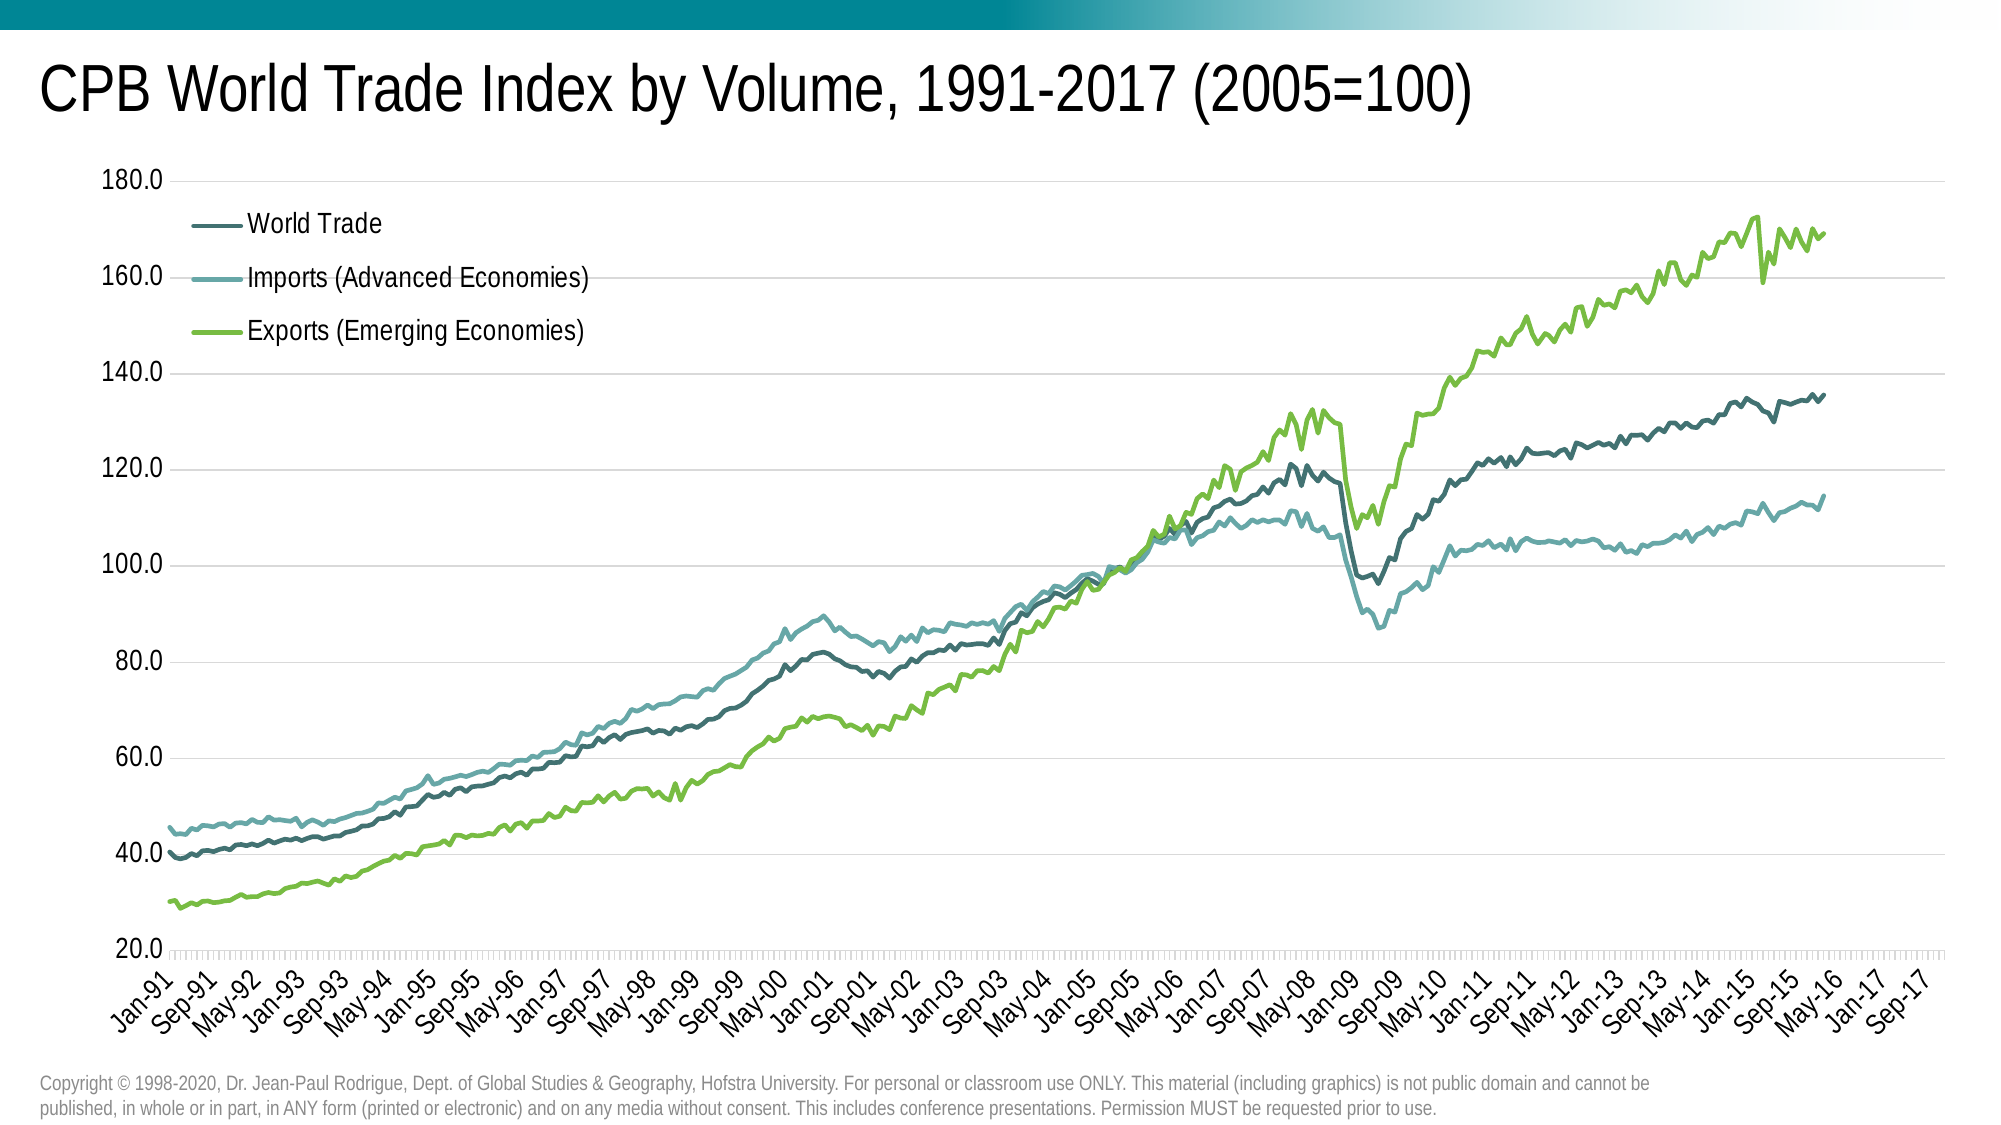

# CPB World Trade Index by Volume, 1991-2017 (2005=100)

### Chart

| Category | World Trade | Imports (Advanced Economies) | Exports (Emerging Economies) |
|---|---|---|---|
| 33239 | 40.53631103910236 | 45.67553269068332 | 30.21280665391279 |
| 33270 | 39.384386265947825 | 44.20452647093097 | 30.484217480465265 |
| 33298 | 39.11328759069716 | 44.34623707970628 | 28.801487466254382 |
| 33329 | 39.402547119589144 | 44.15821857577173 | 29.36905774471621 |
| 33359 | 40.213972151024386 | 45.474514876643234 | 29.991503053568273 |
| 33390 | 39.74290906634394 | 45.10823056806896 | 29.51693749386094 |
| 33420 | 40.768811835703225 | 46.07467198403693 | 30.260923881557154 |
| 33451 | 40.865044840302005 | 45.984579133934076 | 30.33349575592726 |
| 33482 | 40.6104434573167 | 45.743422218371926 | 30.000499610225983 |
| 33512 | 41.048413464477264 | 46.342993175066354 | 30.10808399137862 |
| 33543 | 41.330043618409036 | 46.44134120553651 | 30.37523890720971 |
| 33573 | 40.967579640983665 | 45.67030196221543 | 30.461144369207933 |
| 33604 | 41.98284643416047 | 46.53946061858207 | 31.117343162207508 |
| 33635 | 42.09238767497821 | 46.63763184199251 | 31.72850265652814 |
| 33664 | 41.83283591723157 | 46.38383544854644 | 31.115569455713516 |
| 33695 | 42.21702354430112 | 47.31438604544704 | 31.250386165358783 |
| 33725 | 41.832221280428655 | 46.70053276862092 | 31.24210216793165 |
| 33756 | 42.33174825146005 | 46.668652116080935 | 31.828328140979323 |
| 33786 | 43.017726833537516 | 47.87224423400052 | 32.10687323566217 |
| 33817 | 42.38383969484634 | 47.155397845449386 | 31.86858101075998 |
| 33848 | 42.82950786100032 | 47.2544695353653 | 32.02041723736491 |
| 33878 | 43.20113744959883 | 47.07728934631326 | 32.92027091887377 |
| 33909 | 42.993538350498696 | 46.92348134054216 | 33.236719099833394 |
| 33939 | 43.405336843008925 | 47.56482976767024 | 33.393554147827984 |
| 33970 | 42.88929273118391 | 45.75221502043533 | 34.0787043807422 |
| 34001 | 43.36920962859825 | 46.729593947067606 | 33.96665238748976 |
| 34029 | 43.71007164414175 | 47.22051746431896 | 34.242292396041854 |
| 34060 | 43.70159282606115 | 46.75476629232763 | 34.50196630164617 |
| 34090 | 43.20946703119836 | 46.077708436626445 | 34.04640385221179 |
| 34121 | 43.5512657446836 | 47.02664484577958 | 33.63072257408178 |
| 34151 | 43.8719004829732 | 46.85422183185945 | 34.95449140920374 |
| 34182 | 43.86212744187728 | 47.3886025344819 | 34.430159532027 |
| 34213 | 44.606517300980634 | 47.696038980906955 | 35.56127857459905 |
| 34243 | 44.83416103748529 | 48.11376350960698 | 35.21717821740041 |
| 34274 | 45.15956897233603 | 48.55866598358129 | 35.47617821147746 |
| 34304 | 45.94093844678762 | 48.63453062579771 | 36.55674980063979 |
| 34335 | 45.969264500166865 | 49.00187591043126 | 36.848380380527345 |
| 34366 | 46.35781250903022 | 49.43828177261091 | 37.537459139908435 |
| 34394 | 47.442447106039104 | 50.733490079409954 | 38.09153773728606 |
| 34425 | 47.51072685867282 | 50.664261529174695 | 38.63556718229063 |
| 34455 | 47.86916586633467 | 51.29999233727224 | 38.84303348040962 |
| 34486 | 48.92359298479458 | 51.933061671677194 | 39.84396933973281 |
| 34516 | 48.17937773923909 | 51.54484666303282 | 39.1908858339757 |
| 34547 | 49.89869185127075 | 53.23440116650917 | 40.25030329396453 |
| 34578 | 49.97325457765488 | 53.54763670611209 | 40.181107265641515 |
| 34608 | 50.10817797544382 | 53.89172781475197 | 39.89921513669514 |
| 34639 | 51.34879209339476 | 54.70137945597412 | 41.62597492107374 |
| 34669 | 52.51854500022126 | 56.42075284518069 | 41.79814695204584 |
| 34700 | 51.914056558528266 | 54.60743507612864 | 41.9761164980546 |
| 34731 | 52.12560066730846 | 54.89149655713602 | 42.194959829535684 |
| 34759 | 52.95440603613824 | 55.66806723610921 | 42.940477057022086 |
| 34790 | 52.3097044159924 | 55.851377292106065 | 41.97179857044939 |
| 34820 | 53.582231567442975 | 56.16947748808936 | 44.04299345708741 |
| 34851 | 53.895906495798876 | 56.50491409617256 | 43.992457959491354 |
| 34881 | 53.06974951569359 | 56.226302850279495 | 43.50379232919985 |
| 34912 | 54.089645794120905 | 56.62500685471498 | 44.067817771701854 |
| 34943 | 54.25294046655909 | 57.11107723576817 | 43.879745694318565 |
| 34973 | 54.28521231300148 | 57.33892962372109 | 43.989552464246785 |
| 35004 | 54.6397354202047 | 57.09099394215517 | 44.40260247953673 |
| 35034 | 54.92567385222745 | 57.86672963772558 | 44.21854152157093 |
| 35065 | 56.02128797060094 | 58.81603104761903 | 45.645699549842135 |
| 35096 | 56.35389056241534 | 58.7411746794136 | 46.1815934118018 |
| 35125 | 55.956775187787365 | 58.583276636339356 | 44.881658797527514 |
| 35156 | 56.804898234255894 | 59.51338848474774 | 46.340688396432334 |
| 35186 | 57.14220554040364 | 59.62272165490657 | 46.637643916411164 |
| 35217 | 56.499690702149934 | 59.555954943110684 | 45.48003275092052 |
| 35247 | 57.77990142574552 | 60.49895547161437 | 46.98051495777404 |
| 35278 | 57.79075895896929 | 60.20114700004017 | 46.97844903179915 |
| 35309 | 57.942396335924535 | 61.26246525449683 | 47.09249368776072 |
| 35339 | 59.17981809850342 | 61.307299295678725 | 48.529978584276634 |
| 35370 | 59.10791914589824 | 61.41505669252452 | 47.70561574619015 |
| 35400 | 59.22902476395853 | 62.03387727273064 | 47.996915355276485 |
| 35431 | 60.570095637236946 | 63.40285704693094 | 49.86438387336551 |
| 35462 | 60.32198077159185 | 62.85401497874537 | 49.13526042321261 |
| 35490 | 60.42810061540313 | 62.7352097848223 | 49.042599981164265 |
| 35521 | 62.59459262419328 | 65.32072905557357 | 50.84597907273929 |
| 35551 | 62.42307826038041 | 64.90080388747073 | 50.75165235528362 |
| 35582 | 62.63151477402621 | 65.2446579590875 | 50.87688155513876 |
| 35612 | 64.2630774573422 | 66.6628110356104 | 52.227282845023005 |
| 35643 | 63.29709066124291 | 66.21376368300662 | 50.94189898522216 |
| 35674 | 64.35323071723826 | 67.32198204496922 | 52.225504447373034 |
| 35704 | 64.93414821537307 | 67.72289177340977 | 52.96268342940545 |
| 35735 | 63.94161062878895 | 67.28298884388718 | 51.53489153344417 |
| 35765 | 64.9966110759266 | 68.27246247846786 | 51.72182331350784 |
| 35796 | 65.37942587242493 | 70.21039836272837 | 53.180073096662674 |
| 35827 | 65.58278598131487 | 69.82551980195184 | 53.72244787698458 |
| 35855 | 65.78398582770075 | 70.27093735857787 | 53.64674300641479 |
| 35886 | 66.15510090841875 | 71.11934817090453 | 53.7774616012768 |
| 35916 | 65.2400023255438 | 70.34924322988124 | 52.174844445126084 |
| 35947 | 65.81733049395872 | 71.17725091593624 | 53.03986321393237 |
| 35977 | 65.72620654628376 | 71.3209711548961 | 51.853848162340476 |
| 36008 | 65.0262994846982 | 71.37086551257981 | 51.29360854758924 |
| 36039 | 66.31373201741731 | 72.00537968281851 | 54.79597204374751 |
| 36069 | 65.85187661370765 | 72.79795660567973 | 51.31420012197384 |
| 36100 | 66.58111673970357 | 72.98212738441872 | 53.92312805723857 |
| 36130 | 66.81847709818989 | 72.85779414894078 | 55.446522317939184 |
| 36161 | 66.42672478184 | 72.73885585706029 | 54.662260910764935 |
| 36192 | 67.19189504533063 | 74.10651414908666 | 55.397047191420384 |
| 36220 | 68.11960479951074 | 74.5042474738466 | 56.650055366066326 |
| 36251 | 68.17866133498038 | 74.1693746697911 | 57.253673445995716 |
| 36281 | 68.6741499923633 | 75.53080959631342 | 57.384839907268706 |
| 36312 | 69.93557921521032 | 76.63033784908052 | 58.04053802529766 |
| 36342 | 70.40216211438488 | 77.09894970883924 | 58.71486644504652 |
| 36373 | 70.49044445450345 | 77.55424666170612 | 58.283640841006786 |
| 36404 | 71.08115098675702 | 78.29001944474778 | 58.20358494469723 |
| 36434 | 71.89271386832812 | 78.99204969095939 | 60.383304924673745 |
| 36465 | 73.46440876105602 | 80.47924433765542 | 61.59681039418266 |
| 36495 | 74.17707762469358 | 80.8882198329344 | 62.39811268341332 |
| 36526 | 75.07661735541072 | 81.91316410413489 | 63.03841008901807 |
| 36557 | 76.23946392185255 | 82.37302137462335 | 64.45626915819565 |
| 36586 | 76.52444190107248 | 83.82963335944581 | 63.59641165127263 |
| 36617 | 77.11719020506936 | 84.26879109119405 | 64.19874020486252 |
| 36647 | 79.52206413517425 | 87.01043800984527 | 66.20360676702828 |
| 36678 | 78.2556693243113 | 84.72543874083807 | 66.50801985352967 |
| 36708 | 79.26102157044613 | 86.15113375200714 | 66.69193090883176 |
| 36739 | 80.58966175182863 | 86.93226613900177 | 68.44491372853999 |
| 36770 | 80.48563923195152 | 87.54162222068489 | 67.53612736936911 |
| 36800 | 81.63856774868447 | 88.45505120762422 | 68.75064671280386 |
| 36831 | 81.9022373149236 | 88.75040967808134 | 68.24958019753869 |
| 36861 | 82.12972239768575 | 89.6836827029096 | 68.6556610748456 |
| 36892 | 81.70902896847255 | 88.38360131248704 | 68.81401273030502 |
| 36923 | 80.72189762026346 | 86.53485812218459 | 68.54338716467429 |
| 36951 | 80.32547191002033 | 87.32399961781171 | 68.2244600686861 |
| 36982 | 79.48213815081036 | 86.25836808924527 | 66.57683313188635 |
| 37012 | 79.05322976646907 | 85.35316457638658 | 67.0208635756632 |
| 37043 | 78.94970462856479 | 85.46143822349873 | 66.42316977150598 |
| 37073 | 78.08108670966482 | 84.84961007444558 | 65.78124758450424 |
| 37104 | 78.22930250291552 | 84.12718599937104 | 66.91126729828039 |
| 37135 | 76.91939750312156 | 83.40864719760891 | 64.81515127084776 |
| 37165 | 78.09935899074603 | 84.31640135238607 | 66.78065594742647 |
| 37196 | 77.7055297067219 | 84.04672403125981 | 66.6459265222054 |
| 37226 | 76.6962022898458 | 82.21500493818594 | 65.98166305059925 |
| 37257 | 78.14330209143299 | 83.27493109560069 | 68.82288786062115 |
| 37288 | 79.0342200914528 | 85.32127680699287 | 68.40454324576777 |
| 37316 | 79.14293106303094 | 84.3895795923964 | 68.31829788505821 |
| 37347 | 80.70684968313336 | 85.65679256875663 | 70.9821057218004 |
| 37377 | 79.99410286303286 | 84.30804463755602 | 70.11096446863303 |
| 37408 | 81.29618666874026 | 87.15878698138906 | 69.35403561575754 |
| 37438 | 82.00144775707547 | 86.14525013547538 | 73.62309595052577 |
| 37469 | 81.95823514877307 | 86.7771244395296 | 73.25158814398405 |
| 37500 | 82.58690493961137 | 86.65783432281413 | 74.37075843481851 |
| 37530 | 82.41333058867126 | 86.33936212158093 | 74.8290646262777 |
| 37561 | 83.59489939464669 | 88.24338517172424 | 75.33847383218863 |
| 37591 | 82.52134645639768 | 87.91163157811859 | 74.03932856462765 |
| 37622 | 83.90736377615161 | 87.7592791239692 | 77.47788533956206 |
| 37653 | 83.5952748976665 | 87.47148122243526 | 77.36953180870925 |
| 37681 | 83.69119545845462 | 88.21579271969479 | 76.89235904607618 |
| 37712 | 83.86680004405511 | 87.87112735153973 | 78.245987402101 |
| 37742 | 83.86895847048348 | 88.24630528441055 | 78.27892950894311 |
| 37773 | 83.50732101580769 | 87.92081030225701 | 77.75624548682312 |
| 37803 | 85.07498414003985 | 88.67400606383363 | 79.1270275519398 |
| 37834 | 83.69455610287494 | 86.42756866126778 | 78.24287633061391 |
| 37865 | 86.59458662417467 | 89.11728754194313 | 81.633304580073 |
| 37895 | 88.03944299013114 | 90.35570877628115 | 83.75402113144041 |
| 37926 | 88.36177026488599 | 91.59052251183458 | 82.11960488306285 |
| 37956 | 90.31446892621645 | 92.09600795060743 | 86.69743355007088 |
| 37987 | 89.67728102201119 | 90.79744478161213 | 86.1450039364837 |
| 38018 | 91.32238620418833 | 92.58141409650769 | 86.42221989637203 |
| 38047 | 92.11279203503801 | 93.56292410427464 | 88.48629789504807 |
| 38078 | 92.67248758773593 | 94.74524864862879 | 87.37577123523037 |
| 38108 | 93.02028087658087 | 94.30635493826422 | 89.04993779411117 |
| 38139 | 94.47779255397819 | 95.8937486408379 | 91.34962243735947 |
| 38169 | 94.16425114075436 | 95.70036425133459 | 91.48764393966687 |
| 38200 | 93.46707581562909 | 95.03371000051648 | 91.05971375598823 |
| 38231 | 94.40497531542242 | 95.9708195399026 | 92.76655251187373 |
| 38261 | 95.15888771562652 | 96.94132534974199 | 92.3092301976929 |
| 38292 | 96.46865112026431 | 98.10489870045063 | 95.19212223588752 |
| 38322 | 97.39541048279207 | 98.25651333037555 | 96.82244436679503 |
| 38353 | 96.89517719811671 | 98.50664182169571 | 94.96351702329811 |
| 38384 | 96.23434334305529 | 97.84942642810094 | 95.19270974568353 |
| 38412 | 96.31214323770725 | 96.3943611953105 | 96.59401566955898 |
| 38443 | 99.24980366520484 | 99.91862671310585 | 98.17207002042807 |
| 38473 | 99.48366594858854 | 99.64409660303733 | 98.70502465849795 |
| 38504 | 99.85123257150363 | 99.25370961577728 | 99.71455045127173 |
| 38534 | 98.84061838934215 | 98.5645994991857 | 98.89943826875427 |
| 38565 | 100.34513758326477 | 99.27448913931993 | 101.32759771258503 |
| 38596 | 101.369903801384 | 100.72113833148565 | 101.7752497190469 |
| 38626 | 102.10672909473104 | 101.42816427237565 | 103.04436803042398 |
| 38657 | 103.25005650720294 | 102.95920047798097 | 104.16112473709455 |
| 38687 | 106.06118865989893 | 105.4855459026245 | 107.45033396335693 |
| 38718 | 105.5785542986545 | 105.02304152344554 | 106.08490024051571 |
| 38749 | 106.27597520742083 | 104.77964694442908 | 106.69005084252396 |
| 38777 | 107.85028361292147 | 105.98405196852055 | 110.43466349035855 |
| 38808 | 106.60691496915112 | 105.66958301128183 | 107.76413230056266 |
| 38838 | 108.44163900333714 | 107.52055708514573 | 108.43358216720327 |
| 38869 | 109.30802366332352 | 107.55198898320641 | 111.21653931888882 |
| 38899 | 106.90104388551562 | 104.48984687844492 | 110.78705232528175 |
| 38930 | 109.14599037039778 | 105.93850913500036 | 114.06906582944681 |
| 38961 | 109.91884730446662 | 106.33774886450514 | 115.05014792304566 |
| 38991 | 110.22986657106765 | 107.18549589184757 | 114.06986443194542 |
| 39022 | 112.15022503250262 | 107.48758304101321 | 117.92302880703292 |
| 39052 | 112.51004489806829 | 109.2083473113105 | 116.34418234270139 |
| 39083 | 113.48563046178847 | 108.3696849818836 | 120.93500963993684 |
| 39114 | 113.96893502411277 | 110.09360519063404 | 120.16775706153251 |
| 39142 | 112.92299098281191 | 108.92445916930276 | 115.76247664635028 |
| 39173 | 113.05017869767742 | 107.86850912735053 | 119.64549849798864 |
| 39203 | 113.5778300151882 | 108.49499264868548 | 120.43144105780789 |
| 39234 | 114.67295825544582 | 109.67544260629127 | 120.97159631565546 |
| 39264 | 114.94293284089733 | 109.09985707705222 | 121.64377028399164 |
| 39295 | 116.49868996606159 | 109.65938147027437 | 123.84574670188424 |
| 39326 | 115.18284812990358 | 109.23014479541396 | 121.99292401688848 |
| 39356 | 117.33162993760644 | 109.61954452680386 | 126.75488784174571 |
| 39387 | 118.07860273259777 | 109.60216709090389 | 128.35427820808283 |
| 39417 | 116.91903961374538 | 108.7279977841729 | 127.26523460968751 |
| 39448 | 121.24004877952606 | 111.54733362419341 | 131.7468436030799 |
| 39479 | 120.33411122008434 | 111.34424683786357 | 129.4103914028558 |
| 39508 | 116.73604784937854 | 108.24938545343842 | 124.27491820077144 |
| 39539 | 120.96695560880121 | 110.98933739933574 | 130.39757786770483 |
| 39569 | 118.93121268908656 | 107.88634486286965 | 132.6213515444531 |
| 39600 | 117.70175748395384 | 107.27751041597897 | 127.68254410133261 |
| 39630 | 119.56188786708506 | 108.19321114944269 | 132.4133681869532 |
| 39661 | 118.35059971654047 | 105.97549878340057 | 130.8990718730239 |
| 39692 | 117.59290482209934 | 105.98527963700381 | 129.85839371973512 |
| 39722 | 117.24811463929149 | 106.53948588546503 | 129.55315907831732 |
| 39753 | 109.07666668337023 | 101.27495173048014 | 117.87769551919563 |
| 39783 | 103.22518569398109 | 97.82243474843533 | 112.29745948779819 |
| 39814 | 98.17412746003794 | 93.68566801245345 | 107.85420197898239 |
| 39845 | 97.54875375263296 | 90.26888346959608 | 110.7386727288991 |
| 39873 | 97.87719179524221 | 91.07810445207024 | 110.07748012253693 |
| 39904 | 98.36831114370966 | 89.96733872222454 | 112.67188556556236 |
| 39934 | 96.34927958150885 | 87.07196692921981 | 108.69922823310448 |
| 39965 | 98.93585859404456 | 87.4816012741017 | 113.4288524889534 |
| 39995 | 101.81189163581914 | 90.79629292300216 | 116.74876713713715 |
| 40026 | 101.28810122307678 | 90.44187587797707 | 116.47006959119916 |
| 40057 | 105.73552382850954 | 94.30122174833612 | 122.33051454916341 |
| 40087 | 107.22242031334343 | 94.68211804611421 | 125.40697685708697 |
| 40118 | 107.83315306107494 | 95.53792517298136 | 125.07117653583511 |
| 40148 | 110.7570289244486 | 96.64297845954566 | 131.85603298636764 |
| 40179 | 109.78179509326445 | 95.11547877664657 | 131.38750913251928 |
| 40210 | 110.82256800877937 | 95.97204907300383 | 131.6656534990383 |
| 40238 | 113.85056812838552 | 99.89985151371096 | 131.70264871006287 |
| 40269 | 113.5156414484453 | 98.7018966763738 | 132.92355190223313 |
| 40299 | 114.95780417383205 | 101.3906373224683 | 137.08047792810024 |
| 40330 | 117.9575838400649 | 104.26086473794402 | 139.3315243571599 |
| 40360 | 116.75228406610641 | 102.13082551270298 | 137.61080181991505 |
| 40391 | 117.98050281039627 | 103.32533794680818 | 139.10336266338473 |
| 40422 | 118.10558110013372 | 103.2231974986103 | 139.5473878151416 |
| 40452 | 119.73337670180787 | 103.4854704580647 | 141.29213566319007 |
| 40483 | 121.51782969435473 | 104.54282293890664 | 144.82862938848018 |
| 40513 | 120.96126260838975 | 104.31251083363769 | 144.47685154383143 |
| 40544 | 122.36145528422702 | 105.3057675012957 | 144.62323204274153 |
| 40575 | 121.42666502031122 | 103.83725054336216 | 143.67338247133756 |
| 40613 | 122.62171894434896 | 104.62339709934712 | 147.50680717199361 |
| 40644 | 120.6948841431142 | 103.35734077341384 | 146.06045155711874 |
| 40664 | 122.7695341487823 | 105.7354313489037 | 146.07285186887427 |
| 40695 | 121.09796760284732 | 103.18950327128576 | 148.45390367540472 |
| 40725 | 122.33963428713143 | 105.1075832834547 | 149.3946918868824 |
| 40756 | 124.57978722070251 | 105.85848608278881 | 151.97540921729436 |
| 40787 | 123.49694838312999 | 105.20414983458134 | 148.29729036372595 |
| 40817 | 123.37118113073959 | 104.92078406562221 | 146.22695706627167 |
| 40858 | 123.57524824086448 | 104.99112791376977 | 148.4216259709291 |
| 40878 | 123.62706426687008 | 105.28274450369861 | 148.02883985613488 |
| 40909 | 122.9704430624248 | 105.03856542952086 | 146.65268429738555 |
| 40940 | 123.99846243354762 | 104.80234022638213 | 149.1600899645749 |
| 40969 | 124.35412633963544 | 105.53140093478058 | 150.3740564517879 |
| 41000 | 122.44406829906677 | 104.27458736865053 | 148.68201727945154 |
| 41030 | 125.67470263791799 | 105.35303390102965 | 153.7496359272143 |
| 41061 | 125.28643956057024 | 105.06620482900763 | 154.0192173202676 |
| 41091 | 124.59651565230615 | 105.22793322269857 | 149.89297210082552 |
| 41122 | 125.17522480263528 | 105.66635975319856 | 151.7862152914574 |
| 41153 | 125.76083087565812 | 105.22983132770193 | 155.5277539136373 |
| 41183 | 125.1672273036393 | 103.82118334344543 | 154.27618553940712 |
| 41214 | 125.5635413248859 | 104.06892356693764 | 154.57838249637683 |
| 41244 | 124.60275134722228 | 103.32073366537432 | 153.74253424189953 |
| 41275 | 127.06459594582863 | 104.6793587802856 | 157.22475968249336 |
| 41306 | 125.44205379816697 | 102.8751360042709 | 157.493645322452 |
| 41334 | 127.28895742171437 | 103.26383449064406 | 156.8803563896676 |
| 41365 | 127.2310905297556 | 102.64264584762856 | 158.5111827221099 |
| 41395 | 127.35480592402 | 104.49831462483857 | 156.08853350325577 |
| 41426 | 126.2194092515528 | 104.06387484817269 | 154.810052943714 |
| 41456 | 127.6741320705435 | 104.77461283678872 | 156.71227963569422 |
| 41487 | 128.69747069065912 | 104.77818991442696 | 161.46175676057737 |
| 41518 | 127.94719623822314 | 104.9594423506253 | 158.59635077505297 |
| 41548 | 129.8362887106719 | 105.54892276108299 | 163.14783788113147 |
| 41579 | 129.78959977696744 | 106.52523811779938 | 163.11915699852696 |
| 41609 | 128.67105654186793 | 105.84627508980464 | 159.5848014932856 |
| 41640 | 129.83180027259817 | 107.31514701576316 | 158.40816703194417 |
| 41671 | 128.95607886413586 | 105.1151969586762 | 160.59983419486244 |
| 41699 | 128.82810441665185 | 106.60212556861867 | 160.0947305598375 |
| 41730 | 130.19784326379713 | 107.0597727322695 | 165.3279829016585 |
| 41760 | 130.4101152182935 | 108.04576382627224 | 163.9899716016932 |
| 41791 | 129.7587876238826 | 106.56875820880475 | 164.37903647993 |
| 41821 | 131.54708946637075 | 108.35895942154632 | 167.50037791586092 |
| 41852 | 131.48105254082645 | 107.88042844676261 | 167.30410109213045 |
| 41883 | 133.8755024205052 | 108.7457269683735 | 169.33652648537847 |
| 41913 | 134.17382916989732 | 109.06488509963711 | 169.20095584581892 |
| 41944 | 133.13107834684791 | 108.54422848185538 | 166.4519744039678 |
| 41974 | 134.96589885151047 | 111.51751173200324 | 169.20697918585742 |
| 42005 | 134.15979207228352 | 111.31345862531711 | 172.217369633276 |
| 42036 | 133.65077942364098 | 110.93369963082829 | 172.666218681204 |
| 42064 | 132.30495460710642 | 113.10839794237008 | 158.9686781897403 |
| 42095 | 131.893724268788 | 111.16126102215057 | 165.34399984352416 |
| 42125 | 129.96589297543193 | 109.4780218464185 | 162.85733679766426 |
| 42156 | 134.32001492667828 | 111.1488480982464 | 170.18677657764232 |
| 42186 | 134.03939121162085 | 111.37951147027871 | 168.38769193421857 |
| 42217 | 133.66020974086544 | 112.06504485355921 | 166.27537181918694 |
| 42248 | 134.13790592504938 | 112.51515044839437 | 170.1659902595569 |
| 42278 | 134.5473604729941 | 113.32778873160451 | 167.4638121818775 |
| 42309 | 134.37181860957423 | 112.73208213852244 | 165.58023158281574 |
| 42339 | 135.7698114427027 | 112.7127624897431 | 170.2538427039099 |
| 42370 | 134.2159336834727 | 111.71289178833302 | 168.0935812160571 |
| 42401 | 135.63078800061072 | 114.64362376512332 | 169.206930642871 |
| 42430 | None | None | None |
| 42461 | None | None | None |
| 42491 | None | None | None |
| 42522 | None | None | None |
| 42552 | None | None | None |
| 42583 | None | None | None |
| 42614 | None | None | None |
| 42644 | None | None | None |
| 42675 | None | None | None |
| 42705 | None | None | None |
| 42736 | None | None | None |
| 42767 | None | None | None |
| 42795 | None | None | None |
| 42826 | None | None | None |
| 42856 | None | None | None |
| 42887 | None | None | None |
| 42917 | None | None | None |
| 42948 | None | None | None |
| 42979 | None | None | None |
| 43009 | None | None | None |
| 43040 | None | None | None |
| 43070 | None | None | None |
Copyright © 1998-2020, Dr. Jean-Paul Rodrigue, Dept. of Global Studies & Geography, Hofstra University. For personal or classroom use ONLY. This material (including graphics) is not public domain and cannot be published, in whole or in part, in ANY form (printed or electronic) and on any media without consent. This includes conference presentations. Permission MUST be requested prior to use.